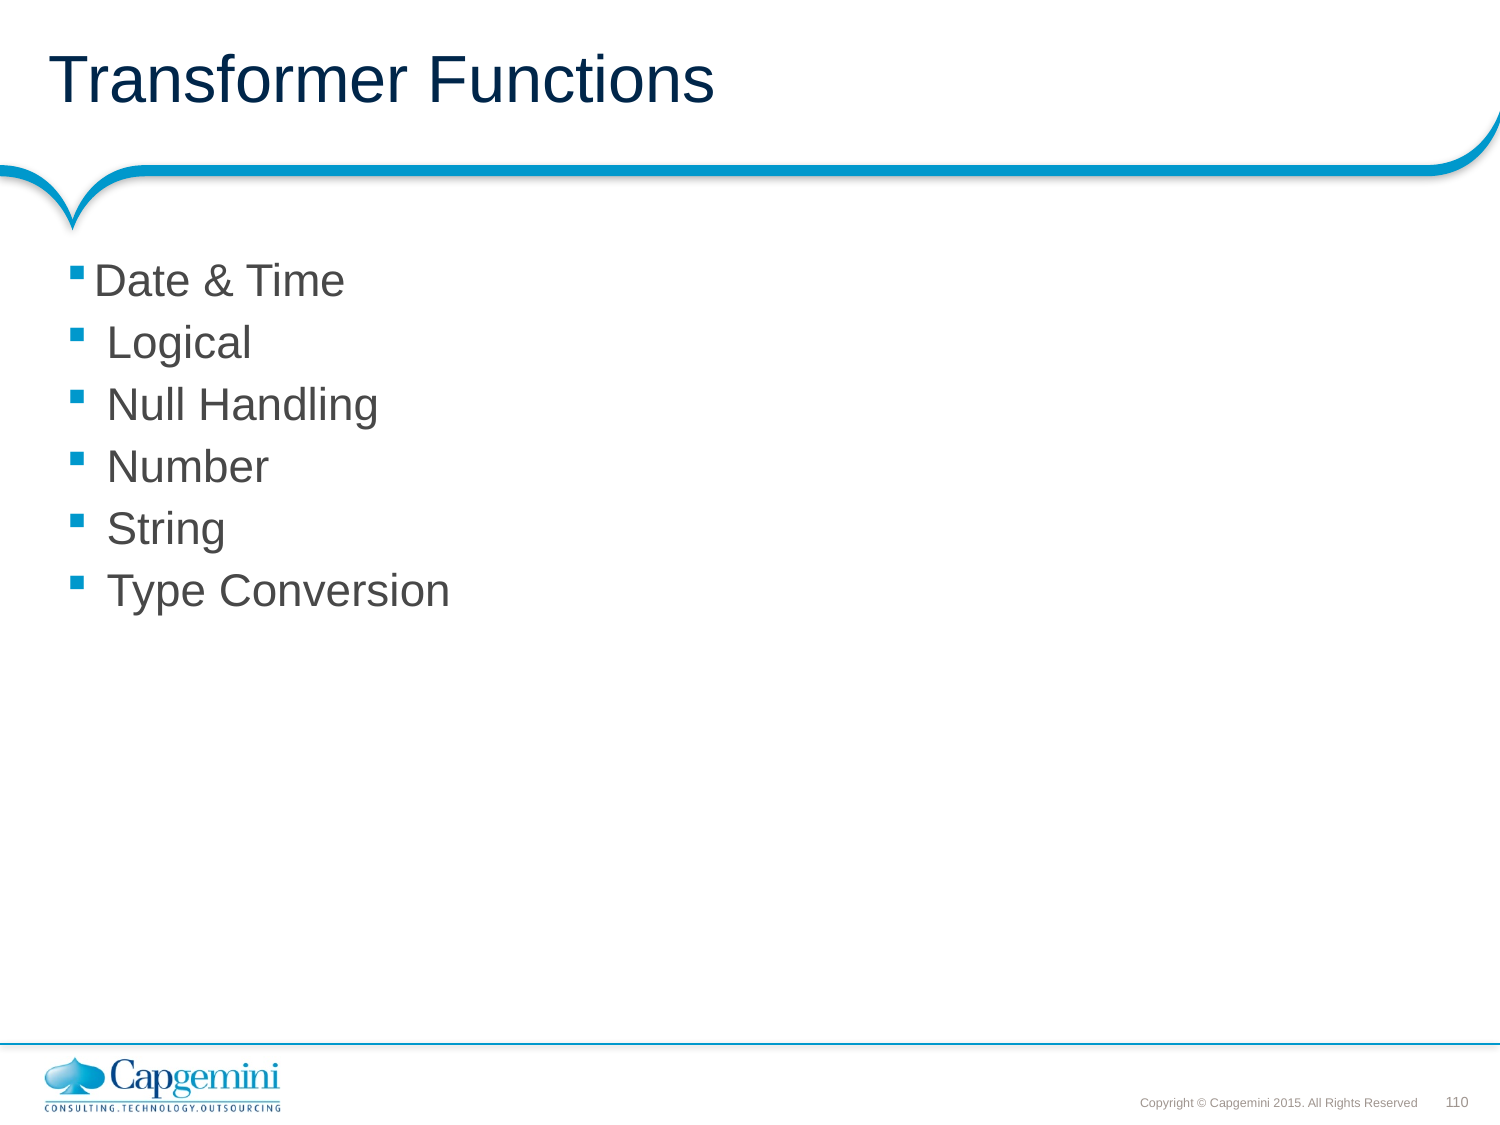

# Transformer Functions
Date & Time
 Logical
 Null Handling
 Number
 String
 Type Conversion